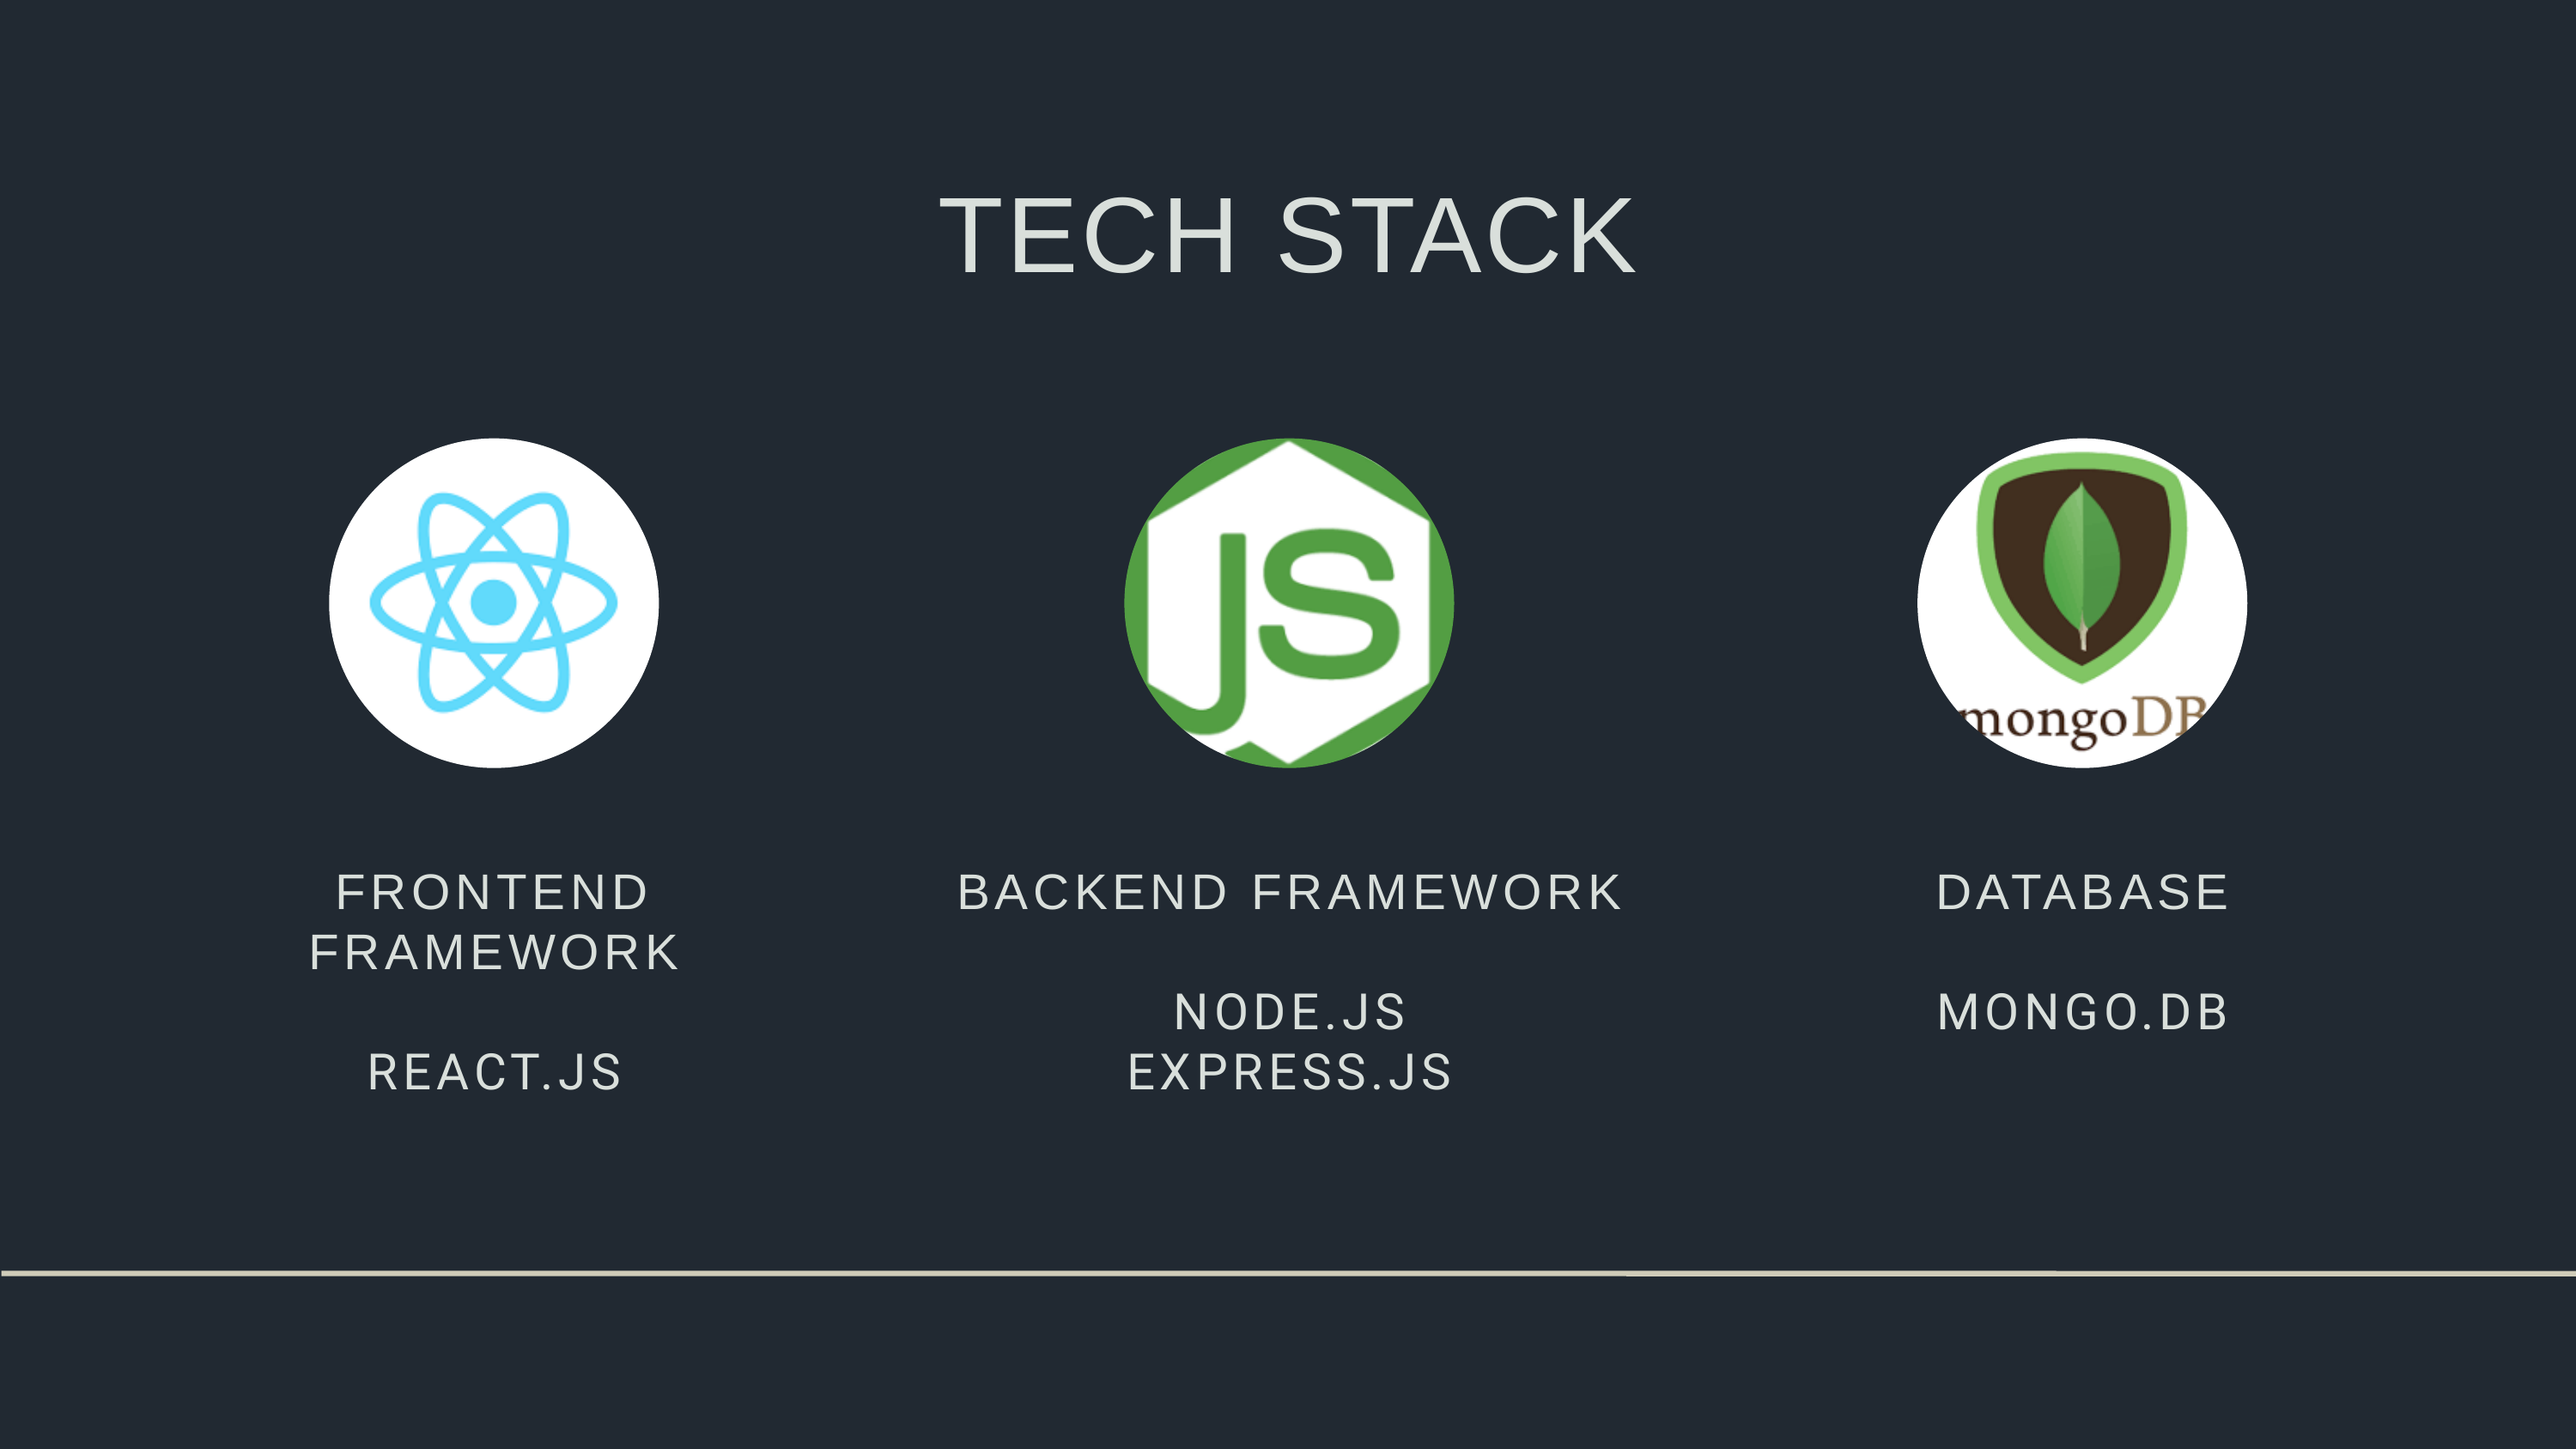

TECH STACK

FRONTEND FRAMEWORK

REACT.JS
BACKEND FRAMEWORK

NODE.JS
EXPRESS.JS

DATABASE

MONGO.DB